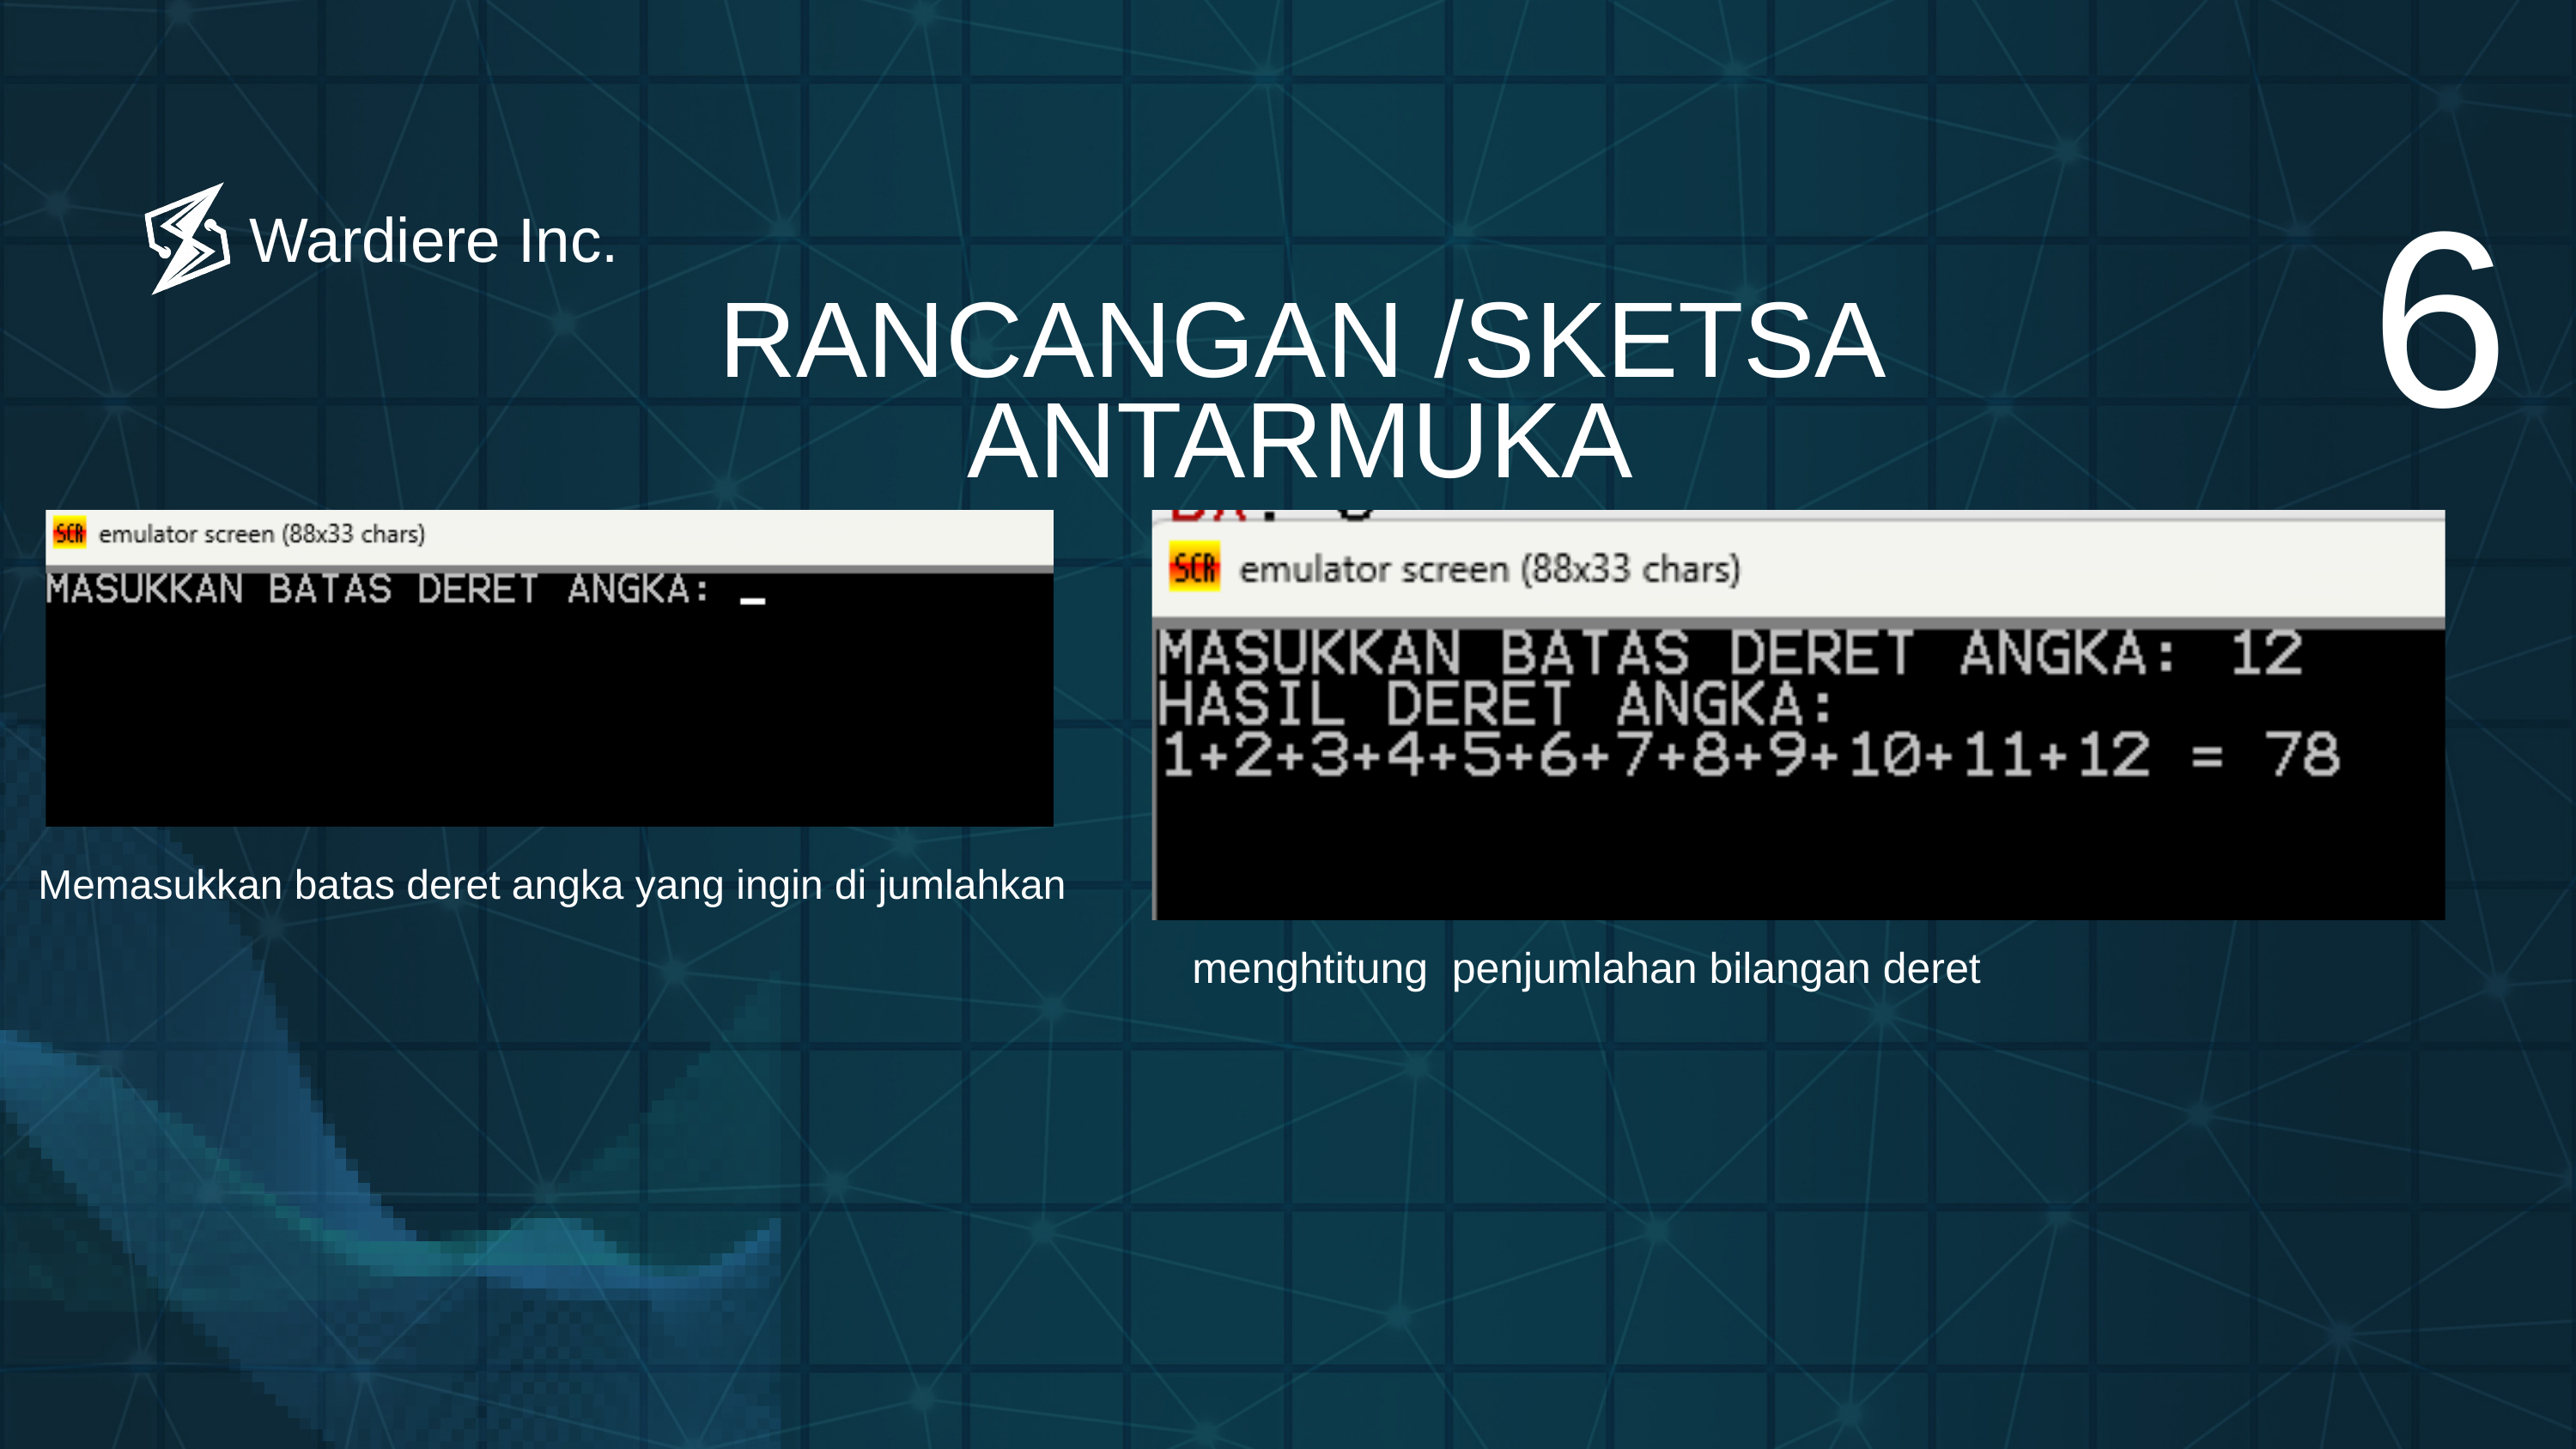

6

Wardiere Inc.
RANCANGAN /SKETSA ANTARMUKA

Memasukkan batas deret angka yang ingin di jumlahkan
menghtitung  penjumlahan bilangan deret